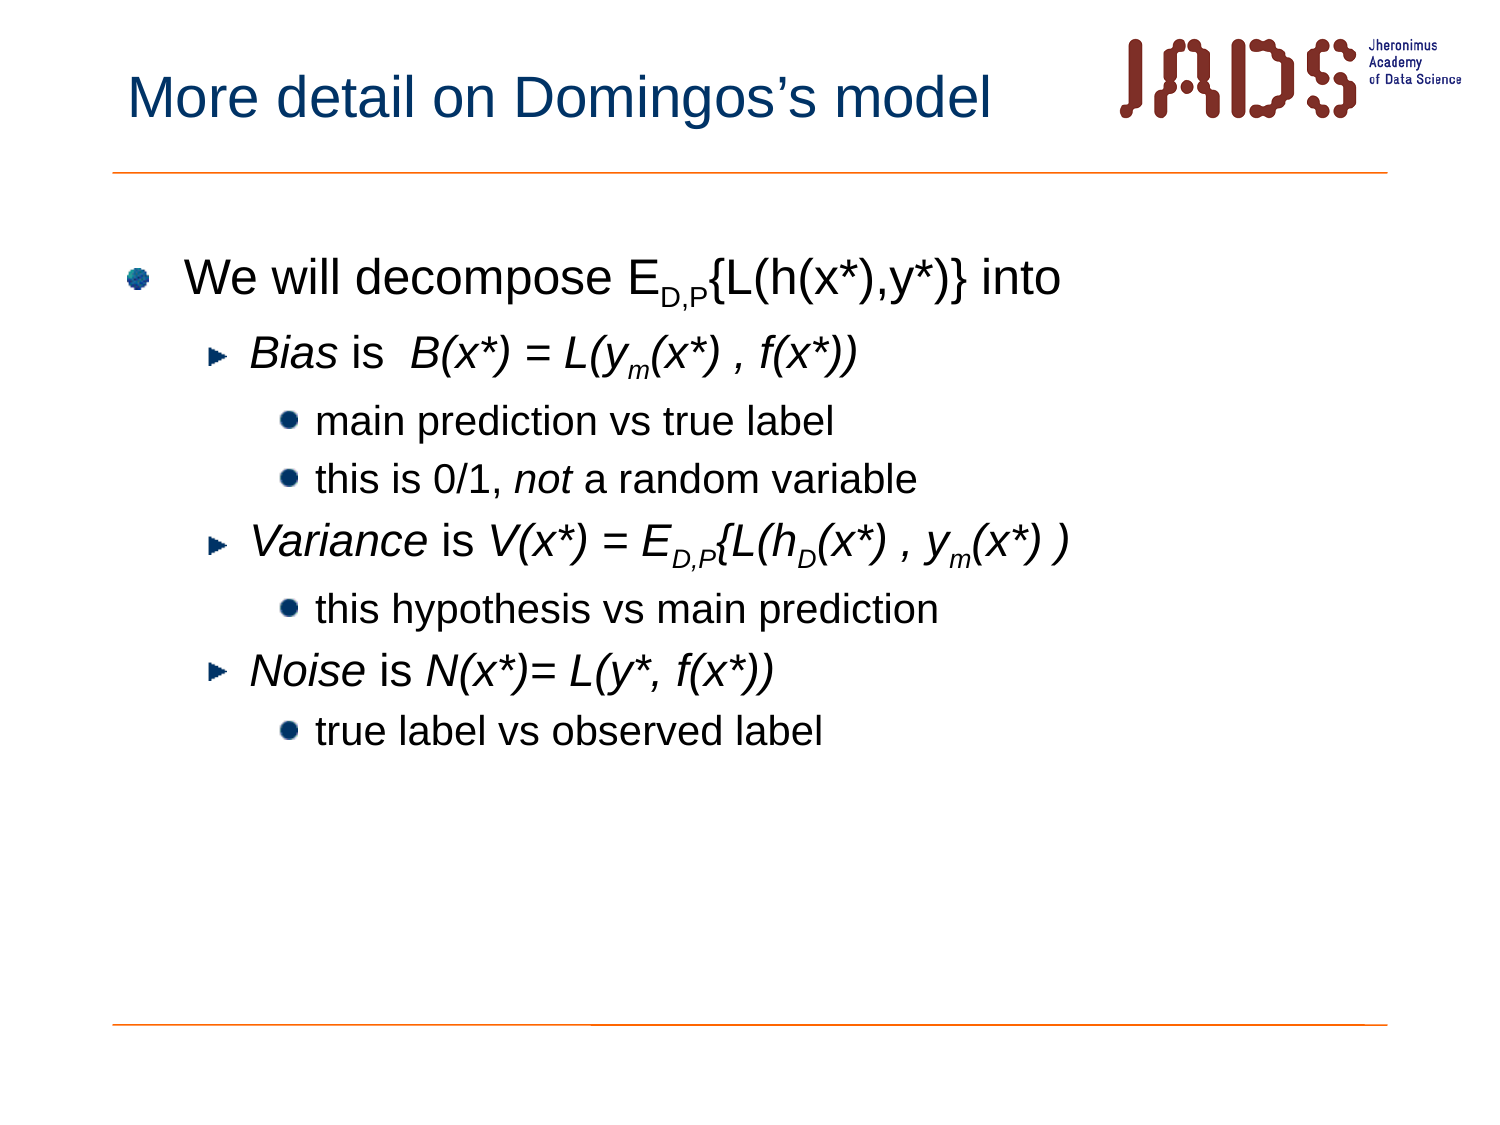

# More detail on Domingos’s model
We will decompose ED,P{L(h(x*),y*)} into
Bias is  B(x*) = L(ym(x*) , f(x*))
main prediction vs true label
this is 0/1, not a random variable
Variance is V(x*) = ED,P{L(hD(x*) , ym(x*) )
this hypothesis vs main prediction
Noise is N(x*)= L(y*, f(x*))
true label vs observed label